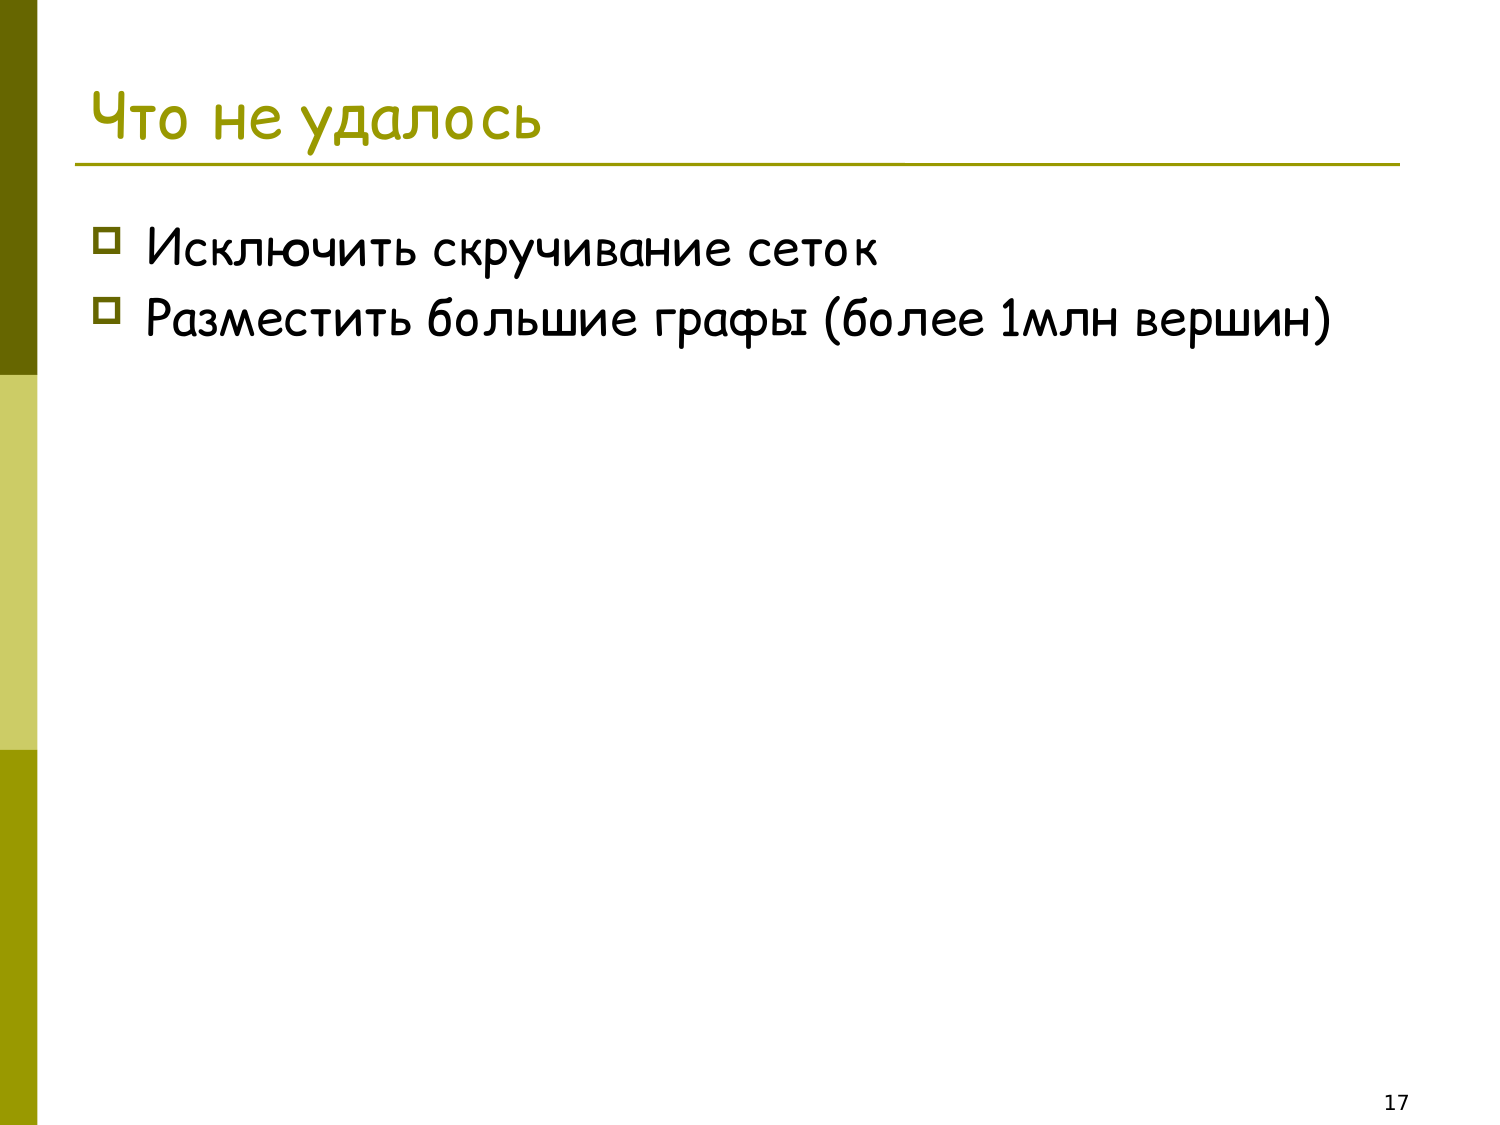

# Что не удалось
Исключить скручивание сеток
Разместить большие графы (более 1млн вершин)

17